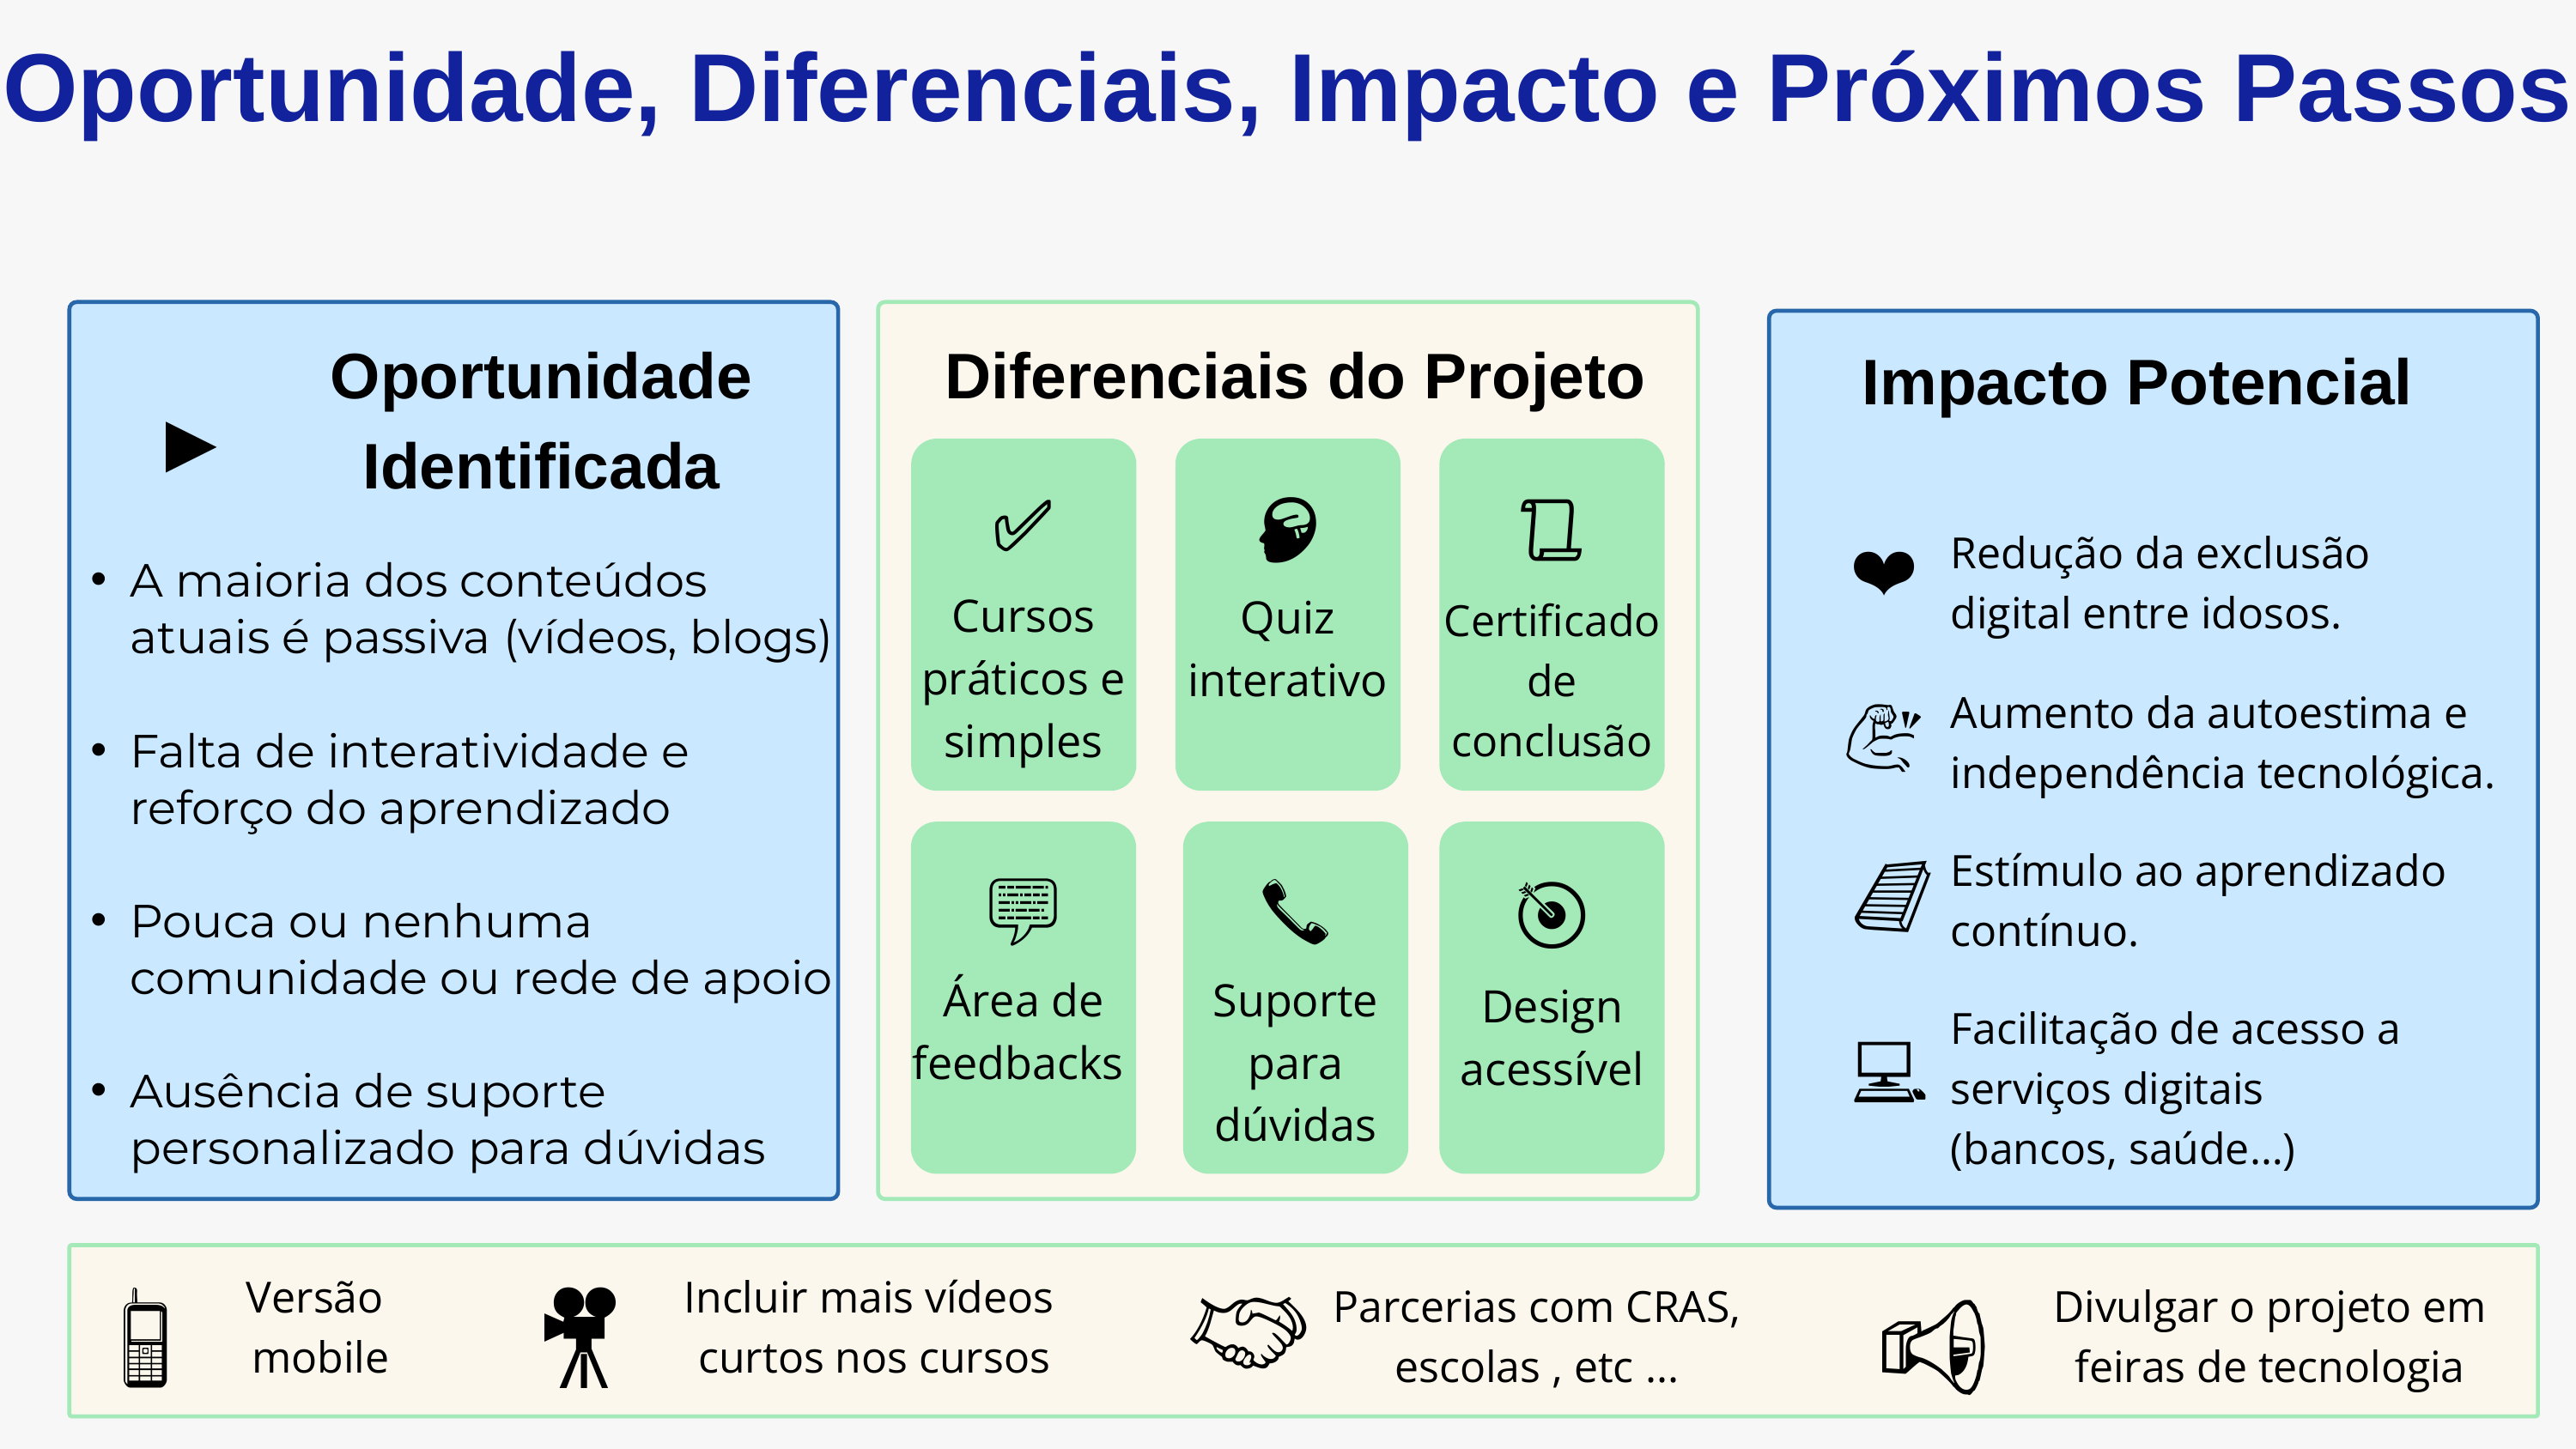

Oportunidade, Diferenciais, Impacto e Próximos Passos

Oportunidade Identificada
Diferenciais do Projeto
Impacto Potencial
▶️

✅
🧠
📜
❤️
Redução da exclusão digital entre idosos.
A maioria dos conteúdos atuais é passiva (vídeos, blogs)

Falta de interatividade e reforço do aprendizado

Pouca ou nenhuma comunidade ou rede de apoio

Ausência de suporte personalizado para dúvidas

Cursos práticos e simples
Quiz interativo
Certificado de conclusão
💪
Aumento da autoestima e independência tecnológica.

📘
Estímulo ao aprendizado
contínuo.
💬
📞
🎯
Área de feedbacks
Suporte para dúvidas
Design acessível
Facilitação de acesso a
serviços digitais
(bancos, saúde…)
💻
📱
🎥
🤝

📢
Versão
mobile
Incluir mais vídeos
 curtos nos cursos
Parcerias com CRAS, escolas , etc ...
Divulgar o projeto em feiras de tecnologia